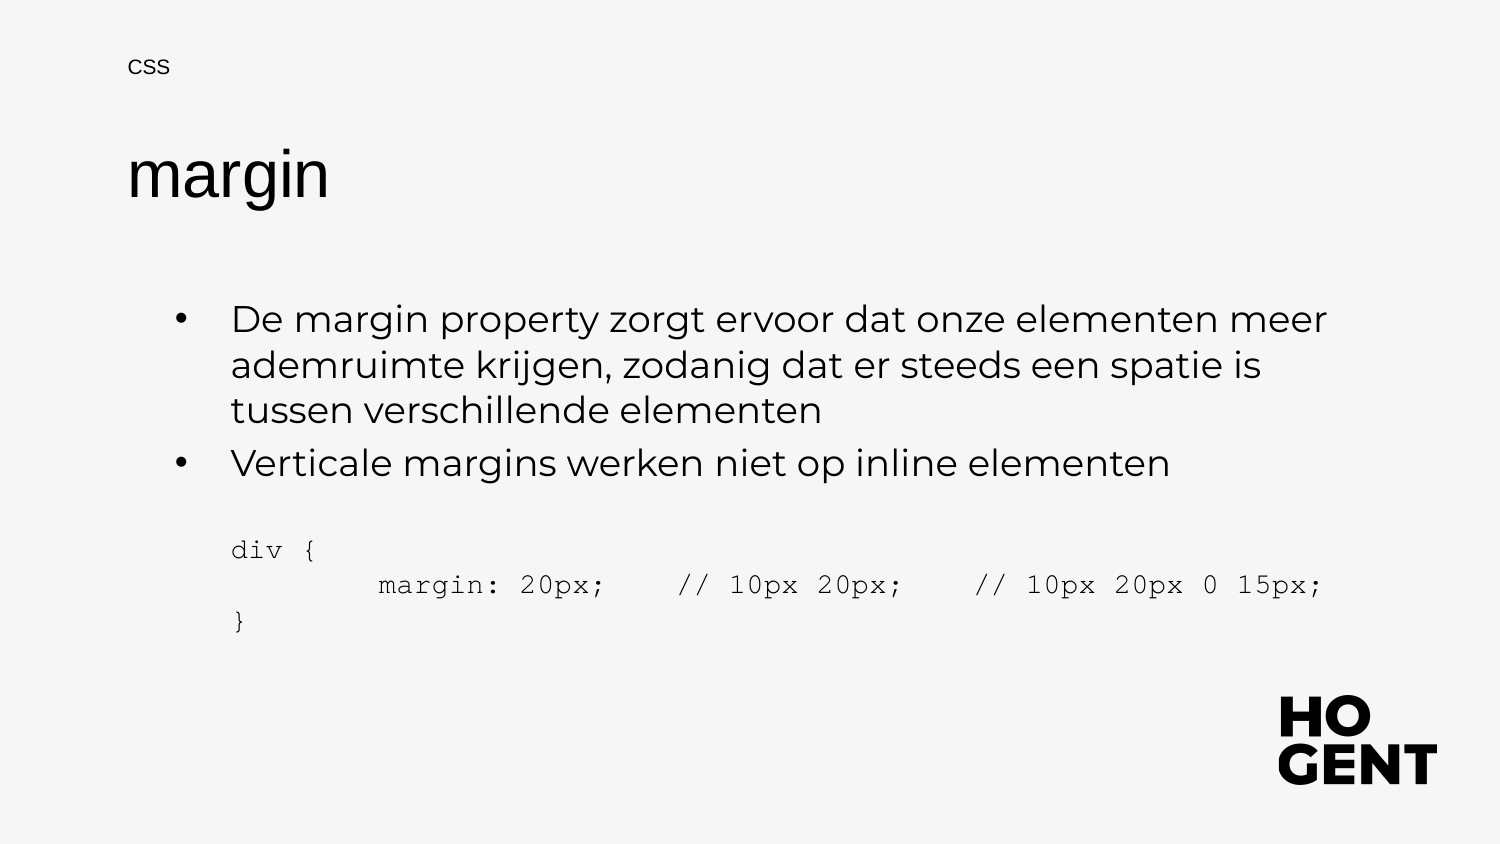

CSS
margin

De margin property zorgt ervoor dat onze elementen meer ademruimte krijgen, zodanig dat er steeds een spatie is tussen verschillende elementen
Verticale margins werken niet op inline elementen
div {
	margin: 20px;	// 10px 20px;		// 10px 20px 0 15px;
}